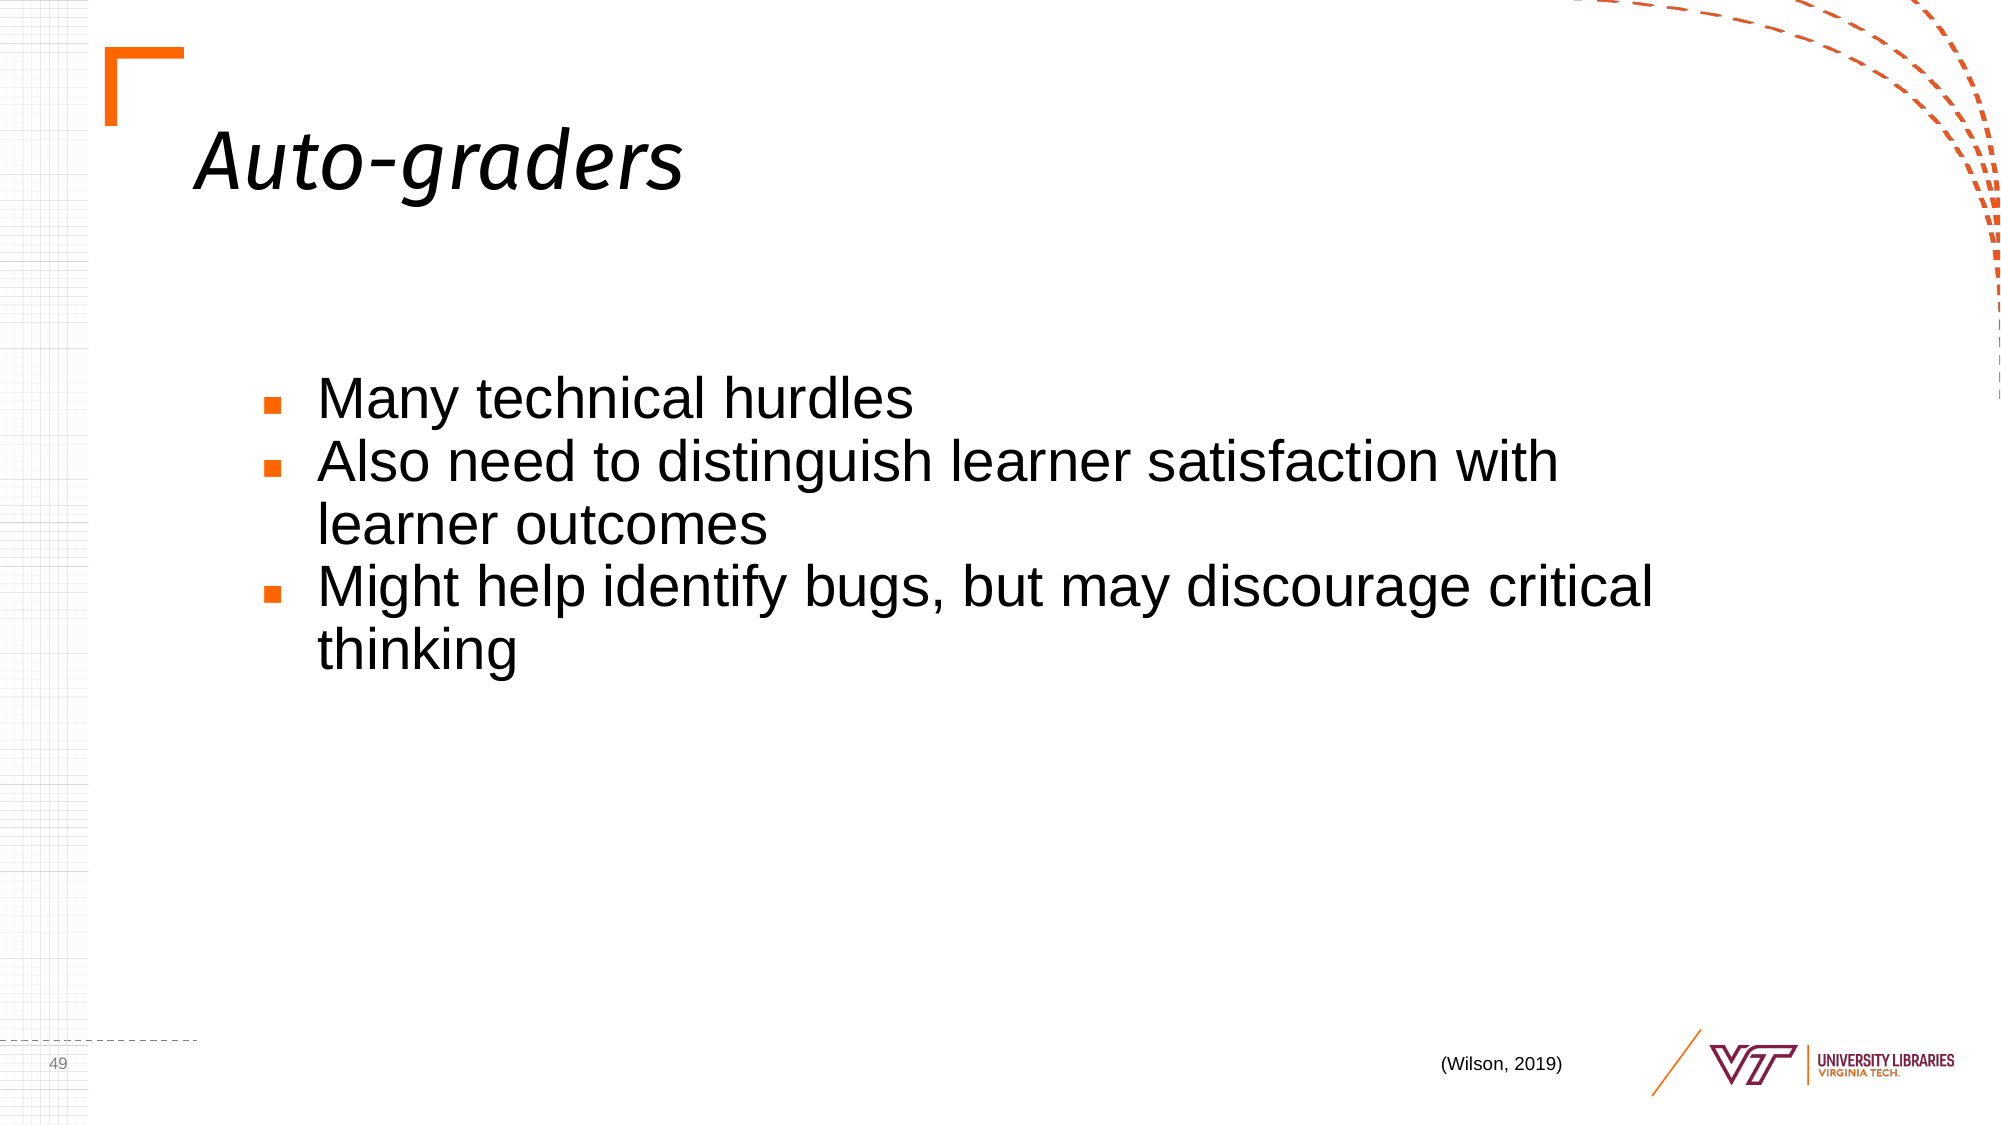

# Auto-graders
Many technical hurdles
Also need to distinguish learner satisfaction with learner outcomes
Might help identify bugs, but may discourage critical thinking
49
(Wilson, 2019)